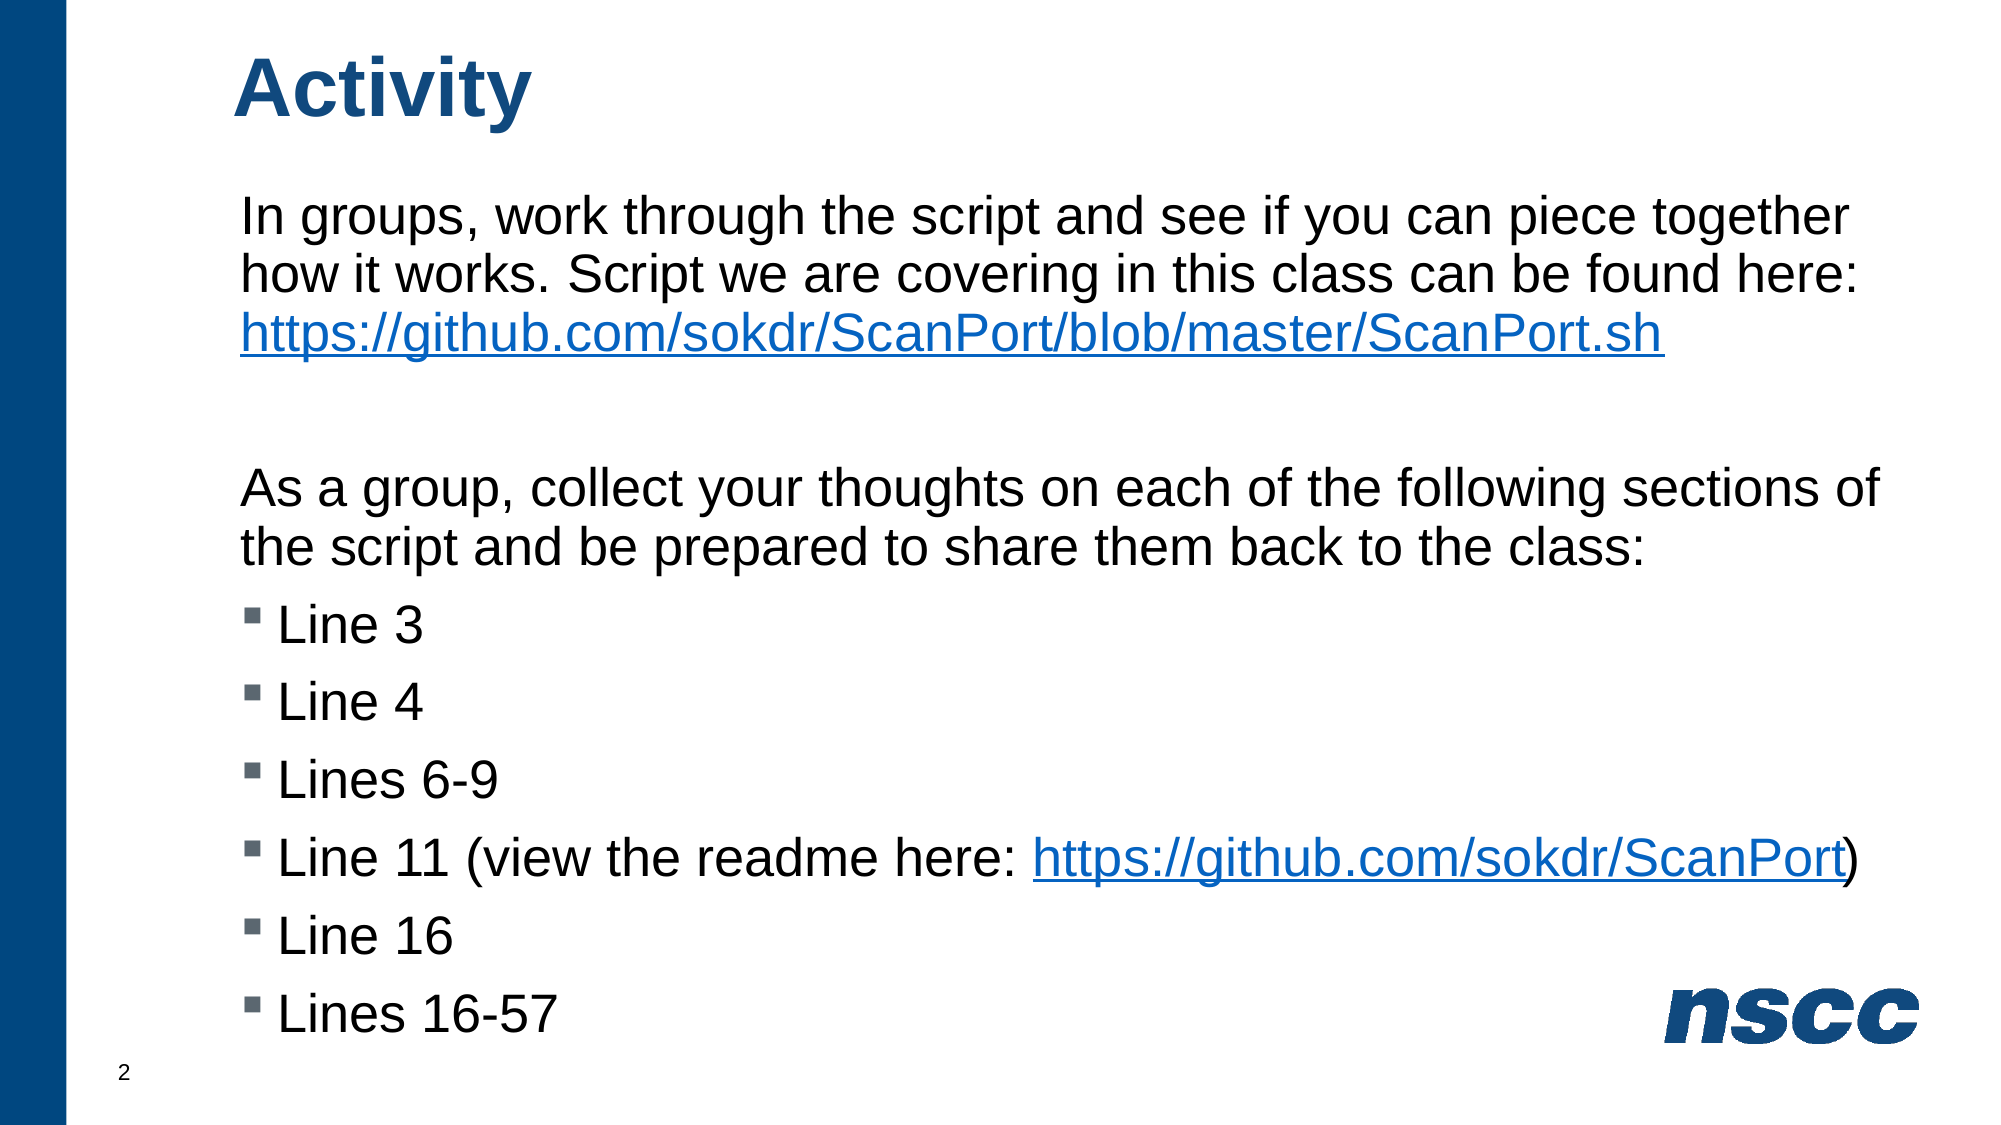

# Activity
In groups, work through the script and see if you can piece together how it works. Script we are covering in this class can be found here: https://github.com/sokdr/ScanPort/blob/master/ScanPort.sh

As a group, collect your thoughts on each of the following sections of the script and be prepared to share them back to the class:
Line 3
Line 4
Lines 6-9
Line 11 (view the readme here: https://github.com/sokdr/ScanPort)
Line 16
Lines 16-57
2